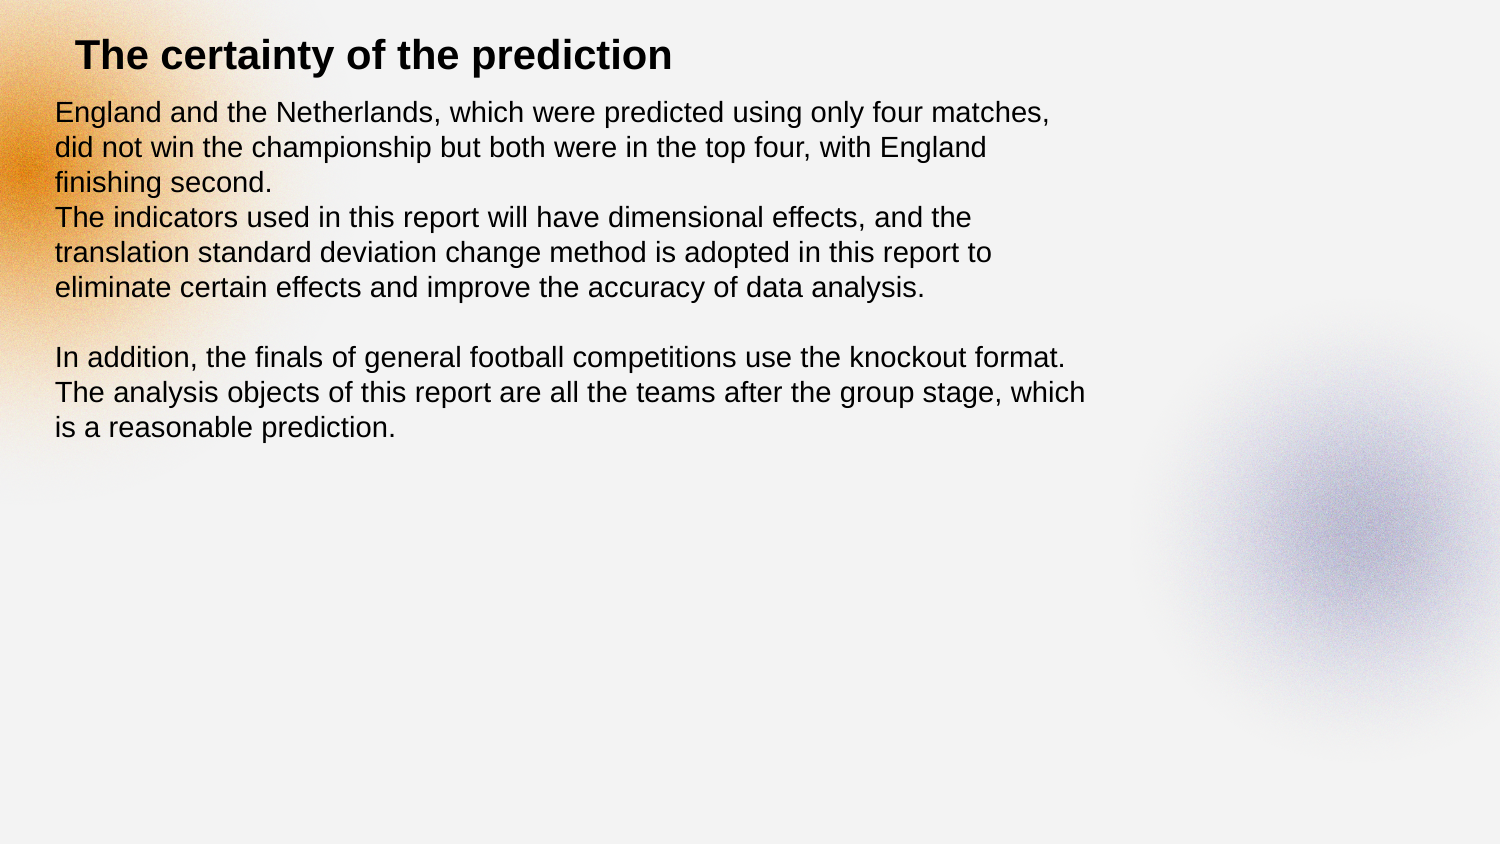

The certainty of the prediction
England and the Netherlands, which were predicted using only four matches, did not win the championship but both were in the top four, with England finishing second.
The indicators used in this report will have dimensional effects, and the translation standard deviation change method is adopted in this report to eliminate certain effects and improve the accuracy of data analysis.

In addition, the finals of general football competitions use the knockout format. The analysis objects of this report are all the teams after the group stage, which is a reasonable prediction.